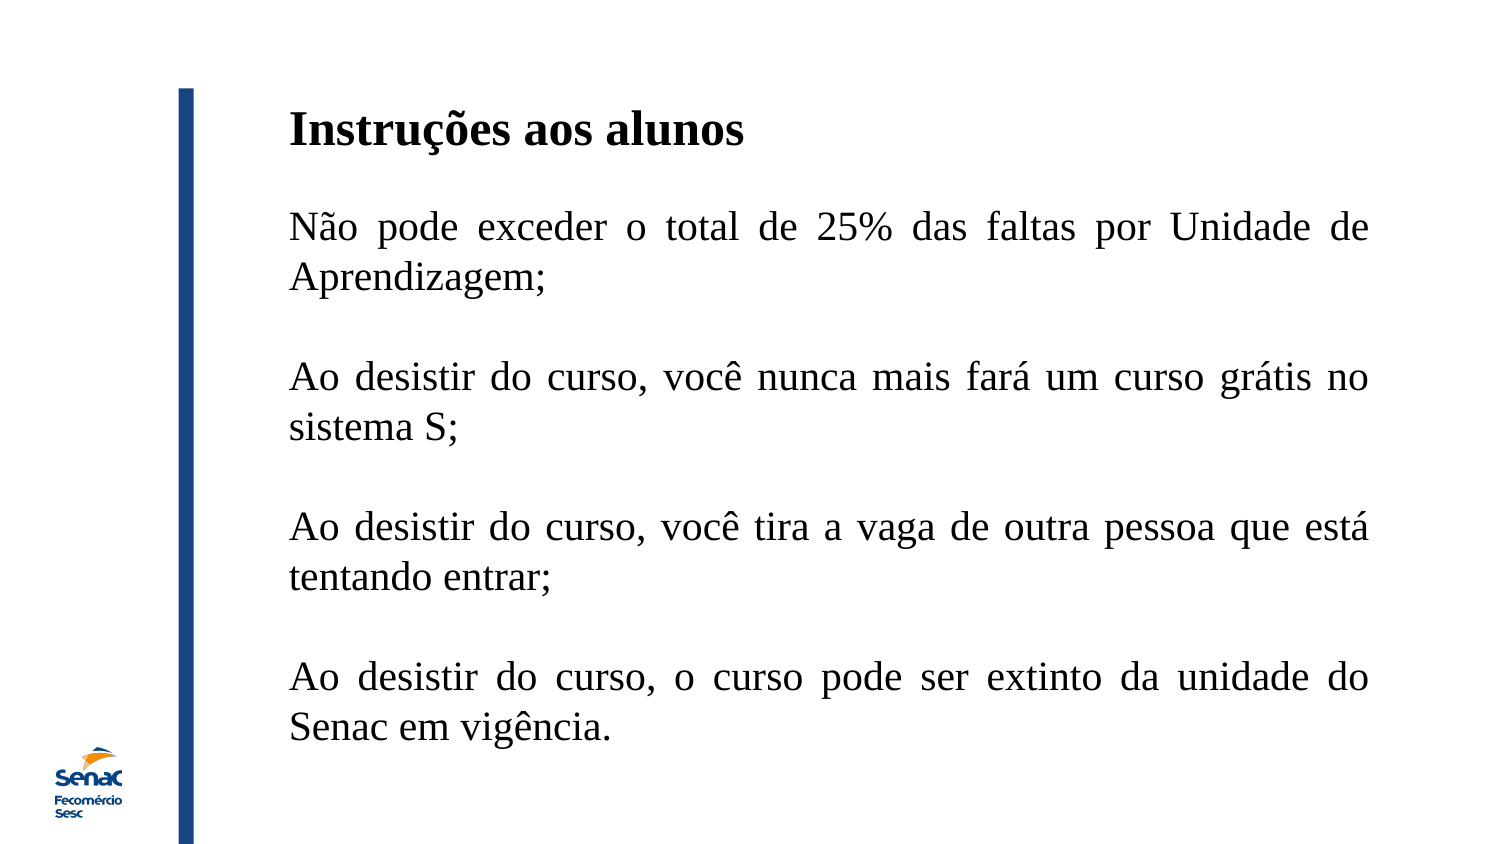

Instruções aos alunos
Não pode exceder o total de 25% das faltas por Unidade de Aprendizagem;

Ao desistir do curso, você nunca mais fará um curso grátis no sistema S;

Ao desistir do curso, você tira a vaga de outra pessoa que está tentando entrar;

Ao desistir do curso, o curso pode ser extinto da unidade do Senac em vigência.